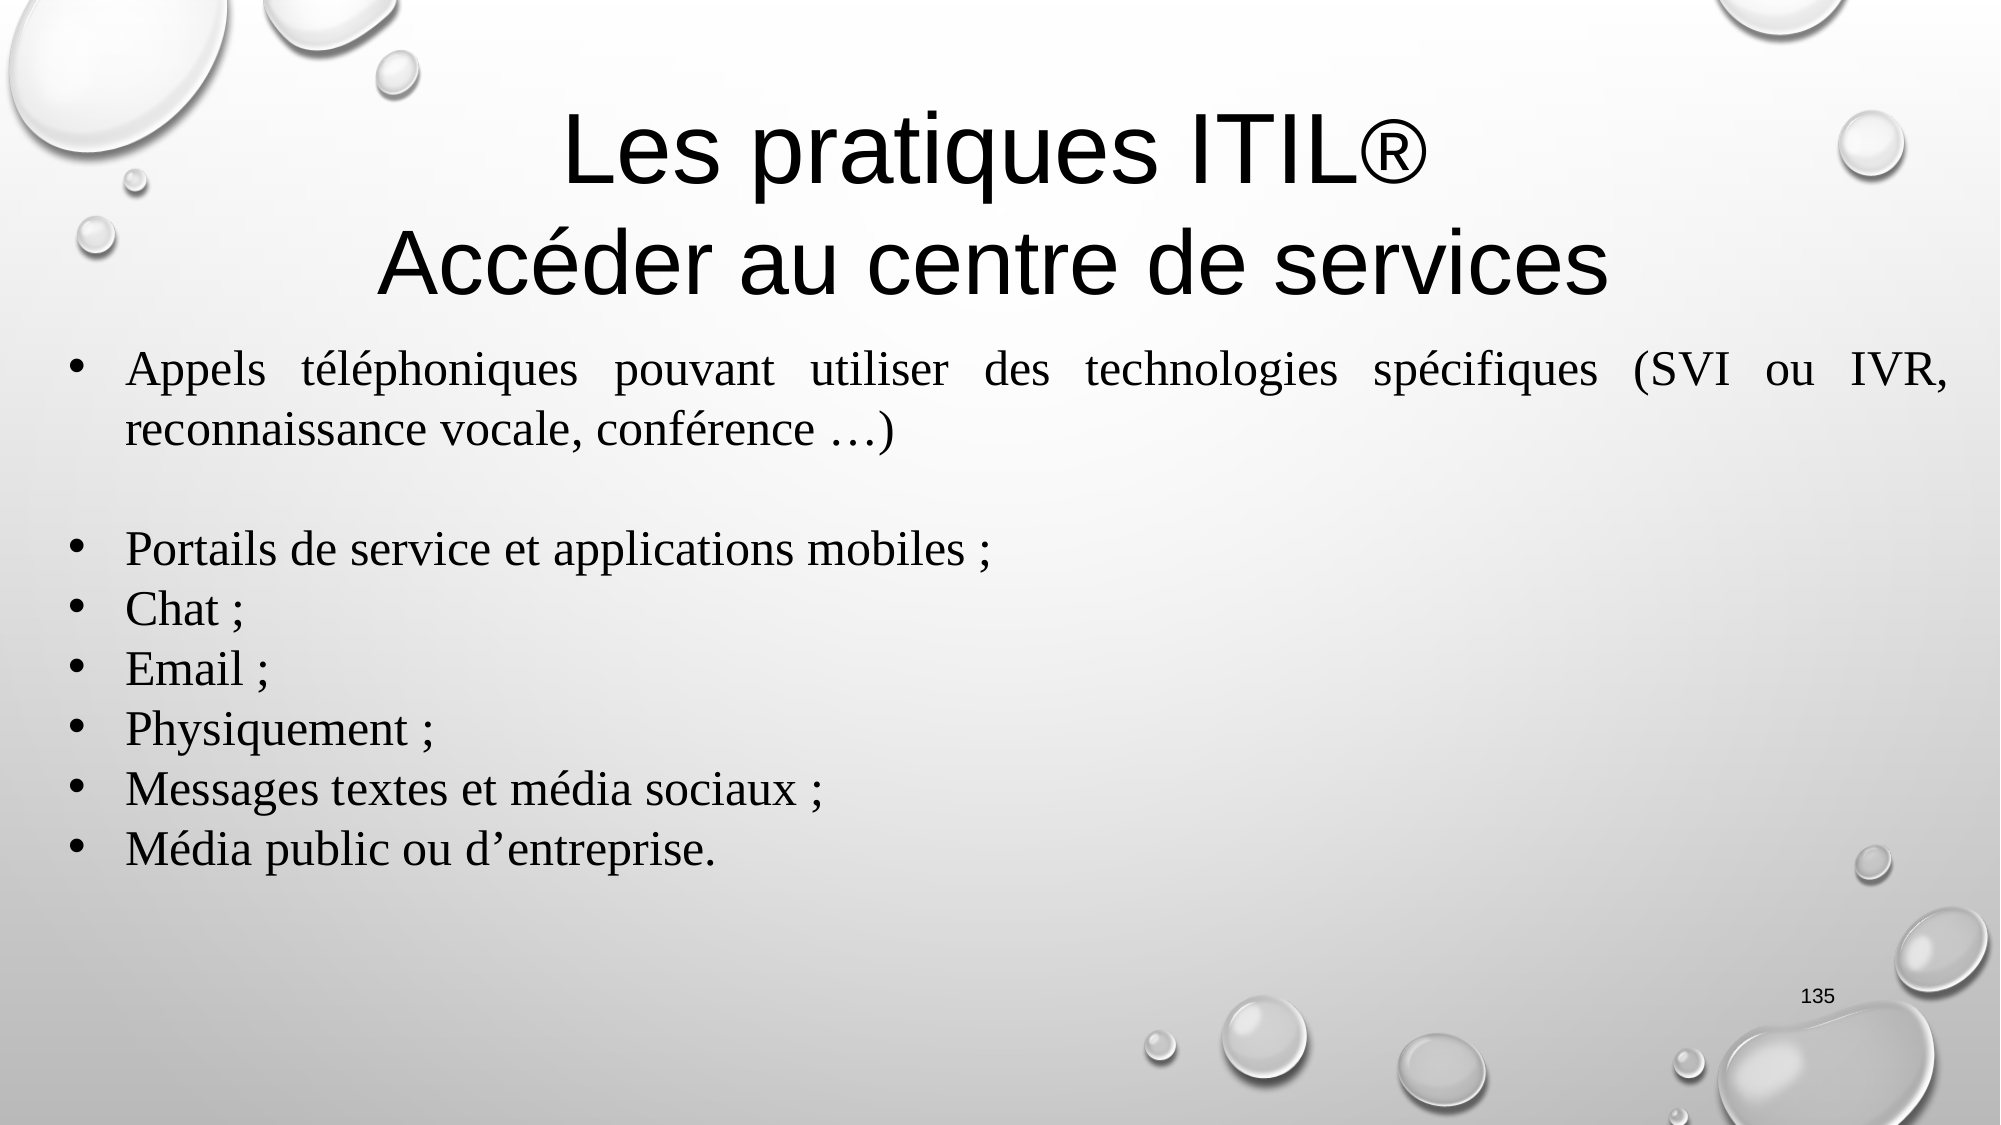

Les pratiques ITIL®
Accéder au centre de services
Appels téléphoniques pouvant utiliser des technologies spécifiques (SVI ou IVR, reconnaissance vocale, conférence …)

Portails de service et applications mobiles ;
Chat ;
Email ;
Physiquement ;
Messages textes et média sociaux ;
Média public ou d’entreprise.
135